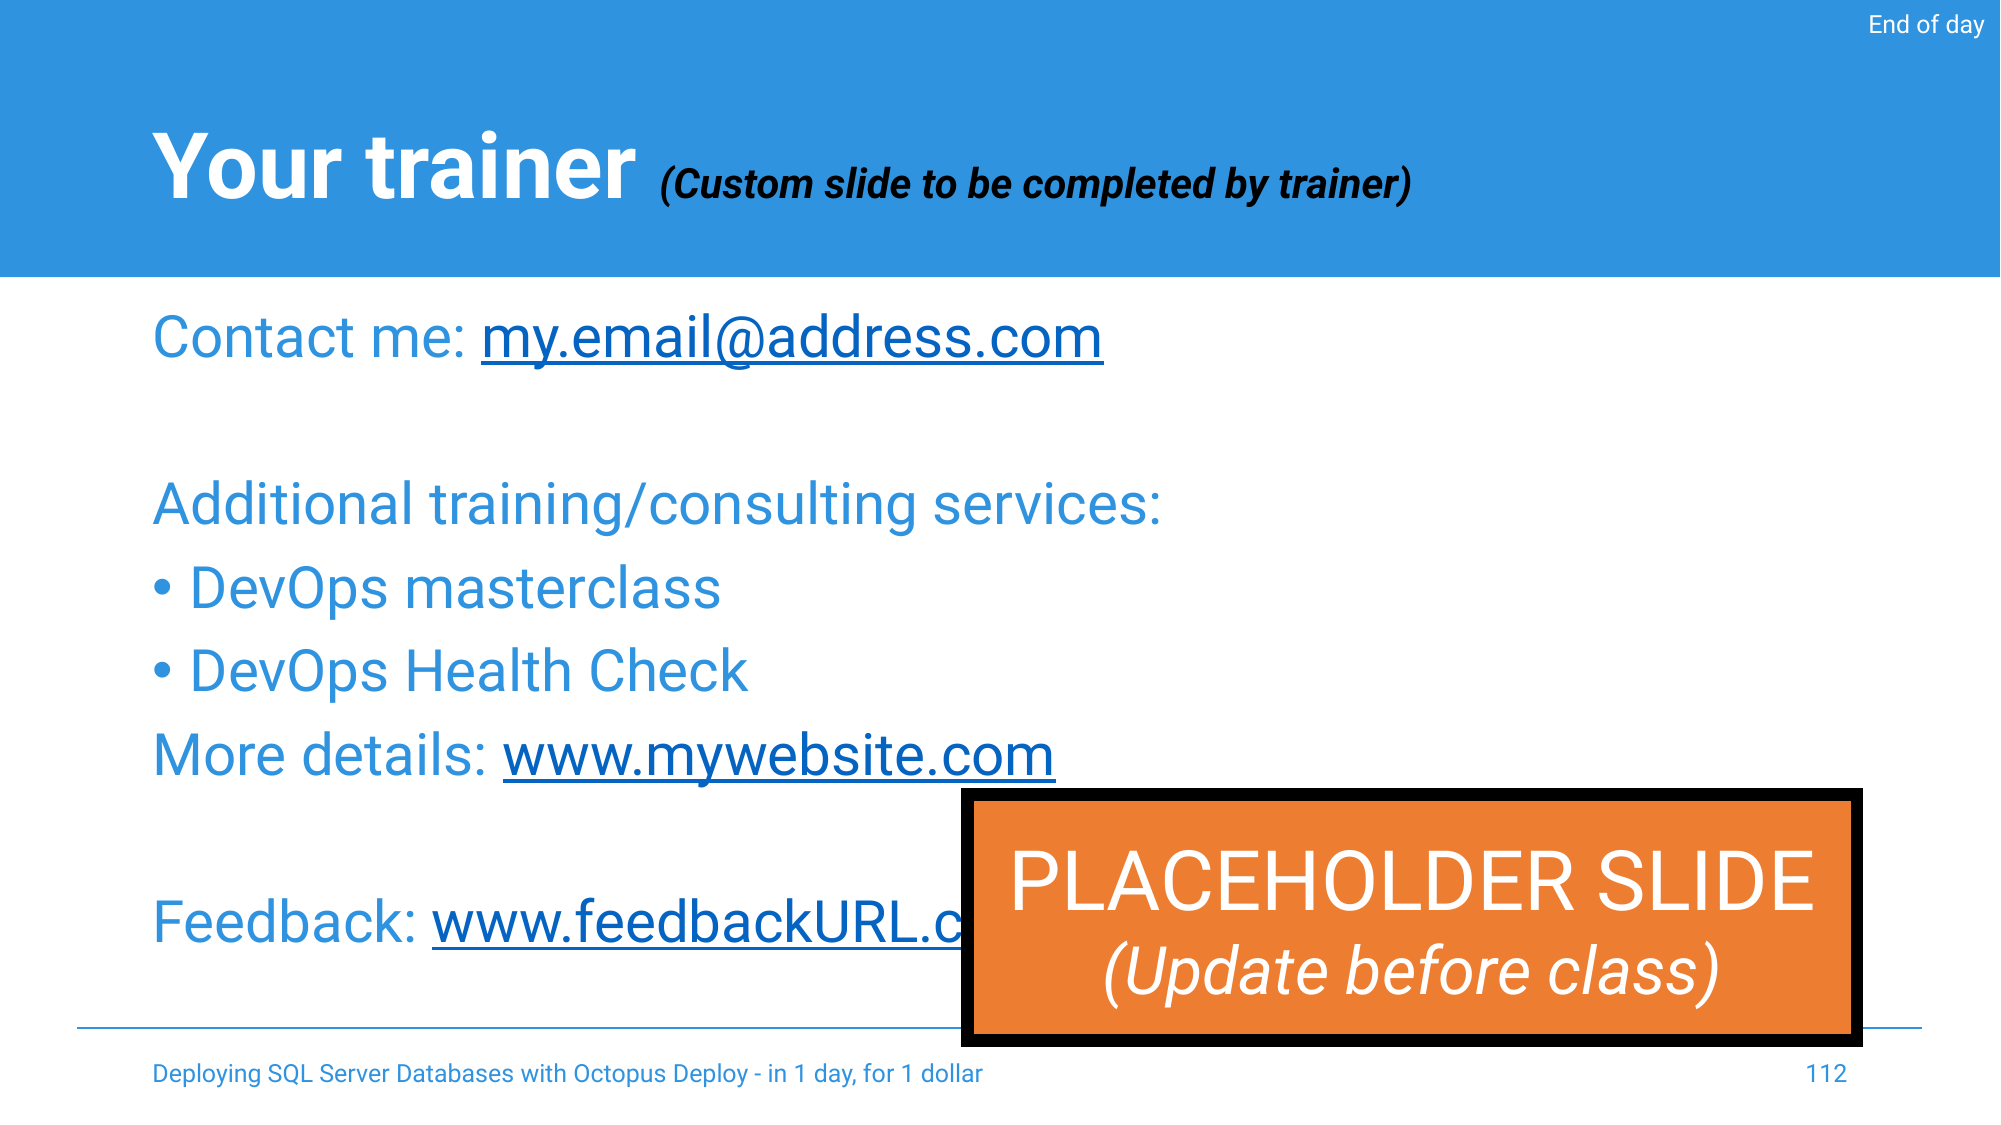

End of day
# Your trainer (Custom slide to be completed by trainer)
Contact me: my.email@address.com

Additional training/consulting services:
DevOps masterclass
DevOps Health Check
More details: www.mywebsite.com

Feedback: www.feedbackURL.com
PLACEHOLDER SLIDE
(Update before class)
Deploying SQL Server Databases with Octopus Deploy - in 1 day, for 1 dollar
112